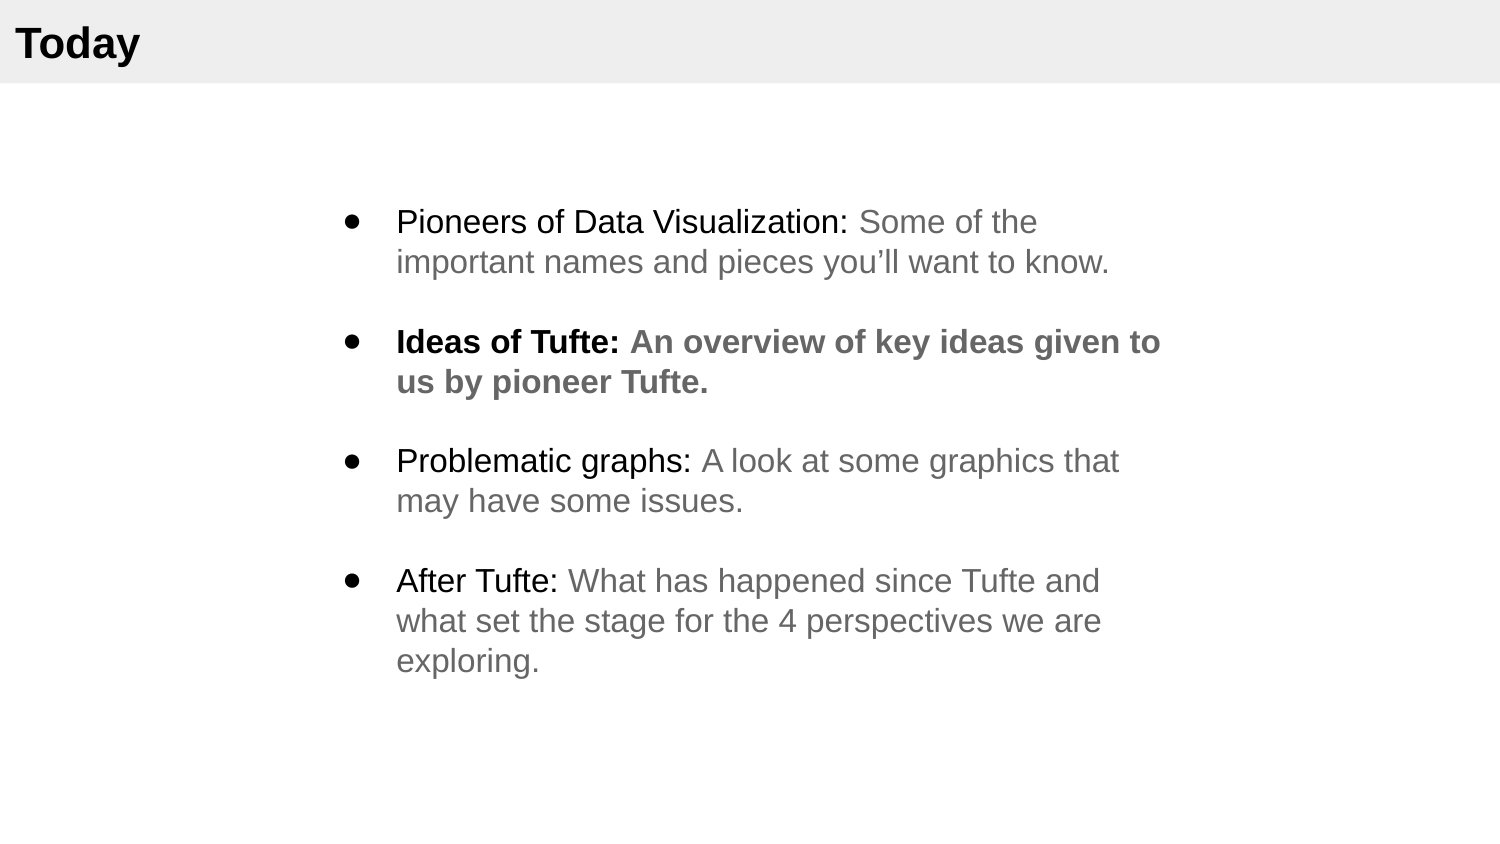

Today

Pioneers of Data Visualization: Some of the important names and pieces you’ll want to know.
Ideas of Tufte: An overview of key ideas given to us by pioneer Tufte.

Problematic graphs: A look at some graphics that may have some issues.
After Tufte: What has happened since Tufte and what set the stage for the 4 perspectives we are exploring.